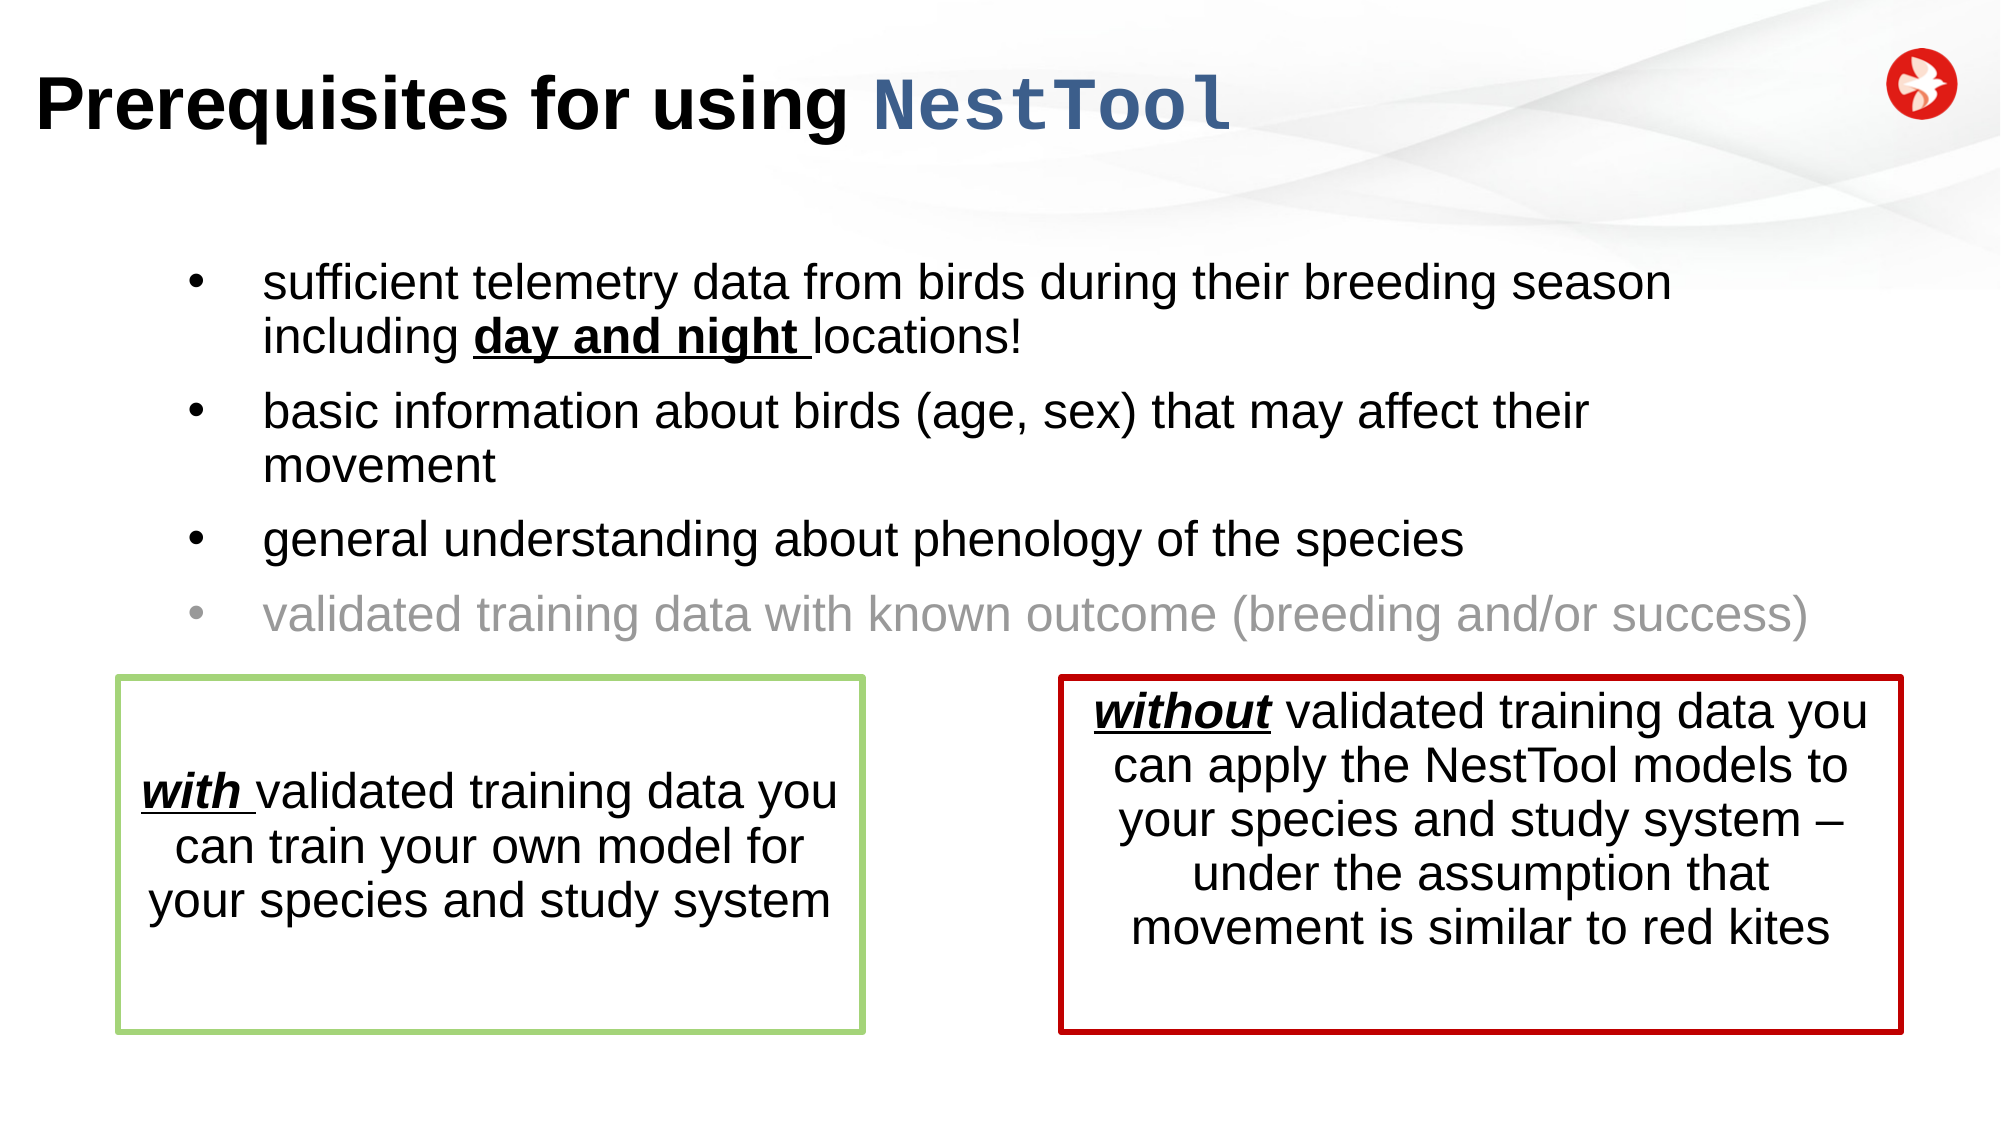

Prerequisites for using NestTool
sufficient telemetry data from birds during their breeding season including day and night locations!
basic information about birds (age, sex) that may affect their movement
general understanding about phenology of the species
validated training data with known outcome (breeding and/or success)

without validated training data you can apply the NestTool models to your species and study system – under the assumption that movement is similar to red kites

with validated training data you can train your own model for your species and study system